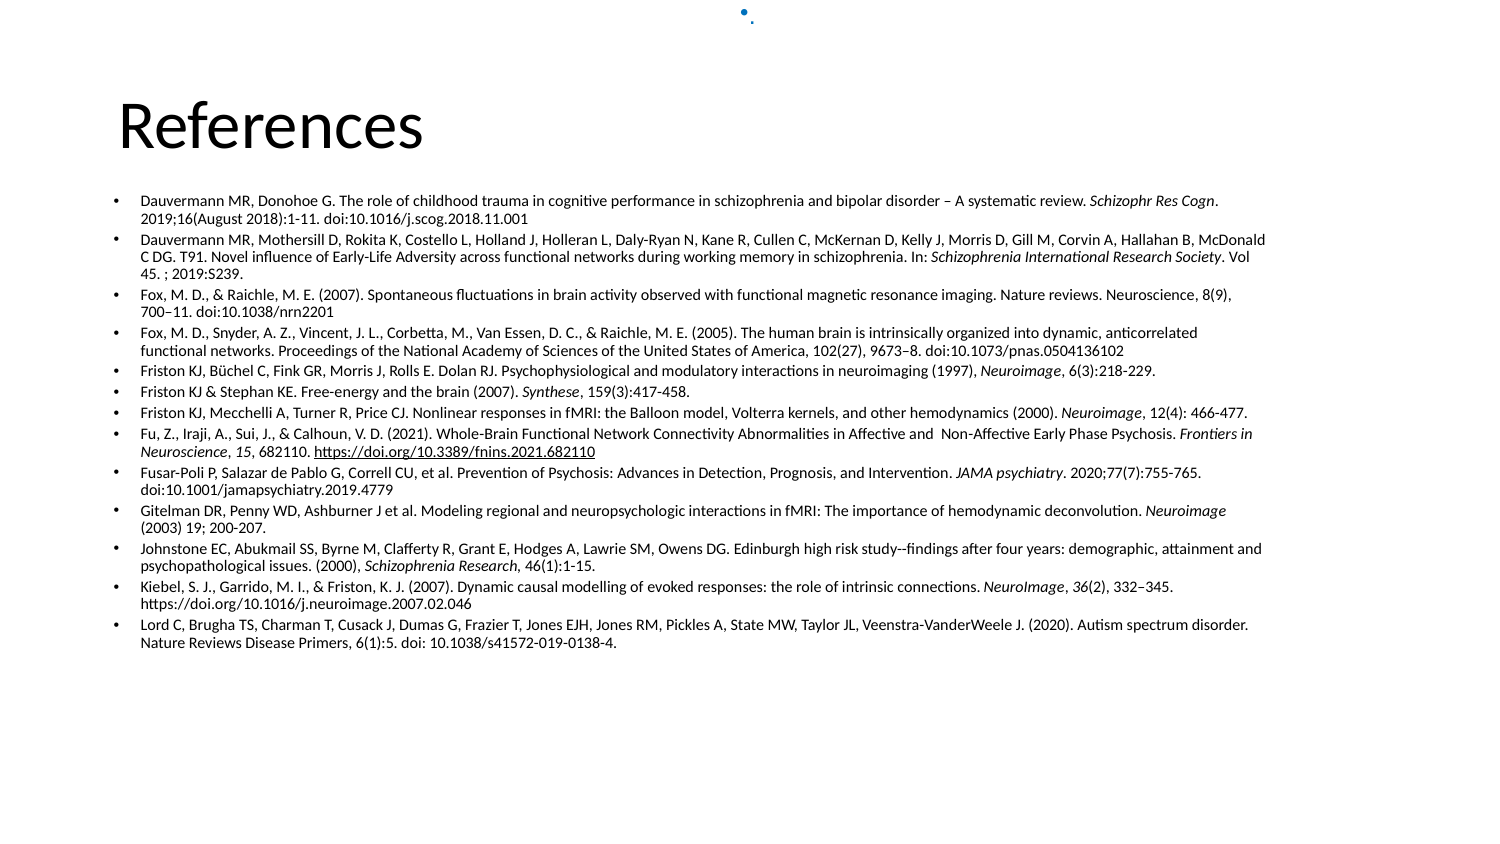

.
# References
Dauvermann MR, Donohoe G. The role of childhood trauma in cognitive performance in schizophrenia and bipolar disorder – A systematic review. Schizophr Res Cogn. 2019;16(August 2018):1-11. doi:10.1016/j.scog.2018.11.001
Dauvermann MR, Mothersill D, Rokita K, Costello L, Holland J, Holleran L, Daly-Ryan N, Kane R, Cullen C, McKernan D, Kelly J, Morris D, Gill M, Corvin A, Hallahan B, McDonald C DG. T91. Novel influence of Early-Life Adversity across functional networks during working memory in schizophrenia. In: Schizophrenia International Research Society. Vol 45. ; 2019:S239.
Fox, M. D., & Raichle, M. E. (2007). Spontaneous fluctuations in brain activity observed with functional magnetic resonance imaging. Nature reviews. Neuroscience, 8(9), 700–11. doi:10.1038/nrn2201
Fox, M. D., Snyder, A. Z., Vincent, J. L., Corbetta, M., Van Essen, D. C., & Raichle, M. E. (2005). The human brain is intrinsically organized into dynamic, anticorrelated functional networks. Proceedings of the National Academy of Sciences of the United States of America, 102(27), 9673–8. doi:10.1073/pnas.0504136102
Friston KJ, Büchel C, Fink GR, Morris J, Rolls E. Dolan RJ. Psychophysiological and modulatory interactions in neuroimaging (1997), Neuroimage, 6(3):218-229.
Friston KJ & Stephan KE. Free-energy and the brain (2007). Synthese, 159(3):417-458.
Friston KJ, Mecchelli A, Turner R, Price CJ. Nonlinear responses in fMRI: the Balloon model, Volterra kernels, and other hemodynamics (2000). Neuroimage, 12(4): 466-477.
Fu, Z., Iraji, A., Sui, J., & Calhoun, V. D. (2021). Whole-Brain Functional Network Connectivity Abnormalities in Affective and  Non-Affective Early Phase Psychosis. Frontiers in Neuroscience, 15, 682110. https://doi.org/10.3389/fnins.2021.682110
Fusar-Poli P, Salazar de Pablo G, Correll CU, et al. Prevention of Psychosis: Advances in Detection, Prognosis, and Intervention. JAMA psychiatry. 2020;77(7):755-765. doi:10.1001/jamapsychiatry.2019.4779
Gitelman DR, Penny WD, Ashburner J et al. Modeling regional and neuropsychologic interactions in fMRI: The importance of hemodynamic deconvolution. Neuroimage (2003) 19; 200-207.
Johnstone EC, Abukmail SS, Byrne M, Clafferty R, Grant E, Hodges A, Lawrie SM, Owens DG. Edinburgh high risk study--findings after four years: demographic, attainment and psychopathological issues. (2000), Schizophrenia Research, 46(1):1-15.
Kiebel, S. J., Garrido, M. I., & Friston, K. J. (2007). Dynamic causal modelling of evoked responses: the role of intrinsic connections. NeuroImage, 36(2), 332–345. https://doi.org/10.1016/j.neuroimage.2007.02.046
Lord C, Brugha TS, Charman T, Cusack J, Dumas G, Frazier T, Jones EJH, Jones RM, Pickles A, State MW, Taylor JL, Veenstra-VanderWeele J. (2020). Autism spectrum disorder. Nature Reviews Disease Primers, 6(1):5. doi: 10.1038/s41572-019-0138-4. ​